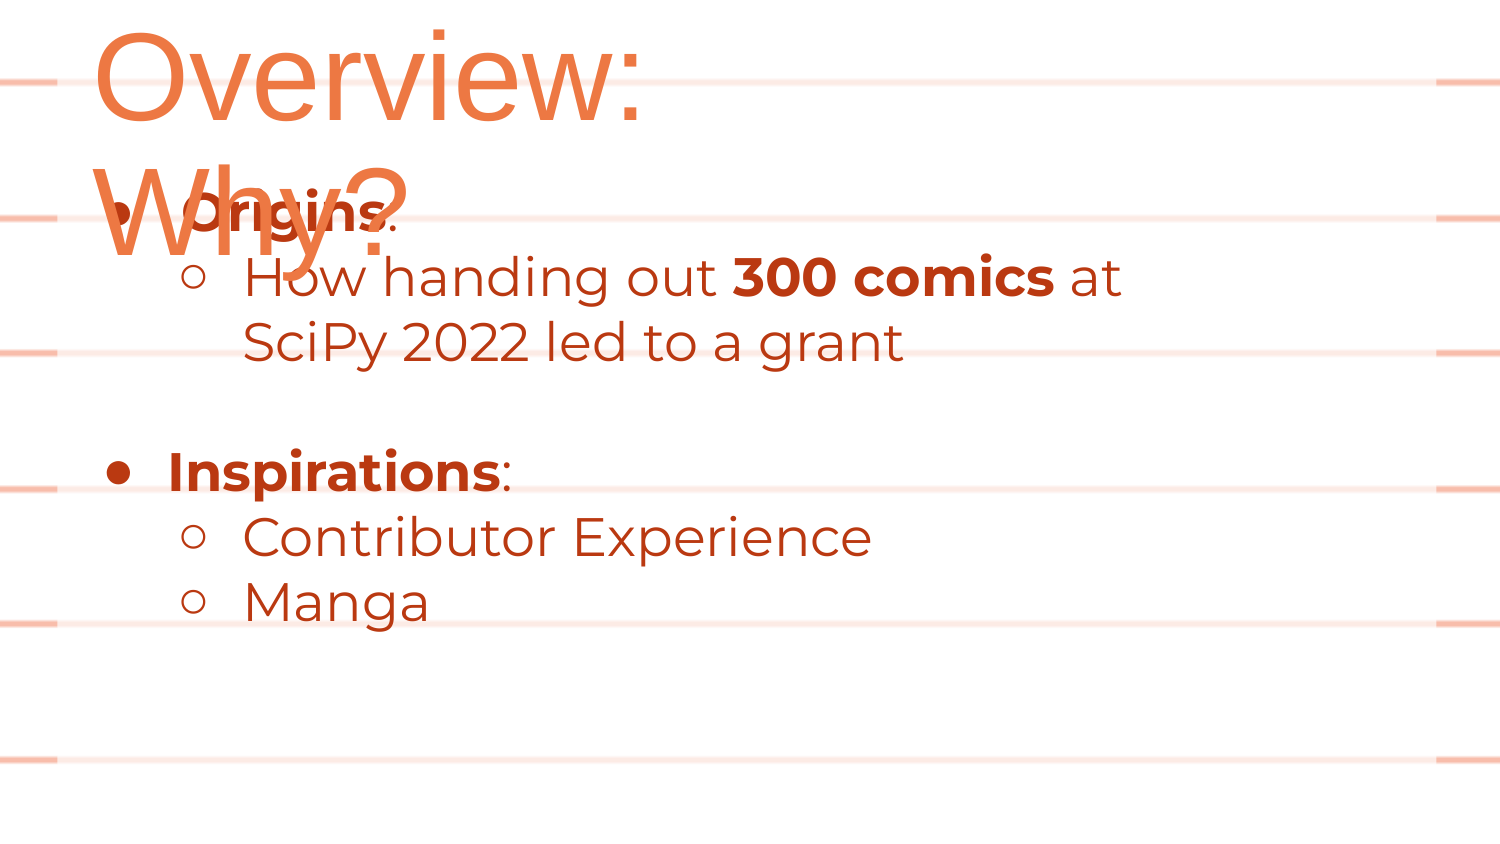

Overview: Why?

 Origins:
How handing out 300 comics at
SciPy 2022 led to a grant

Inspirations:
Contributor Experience
Manga